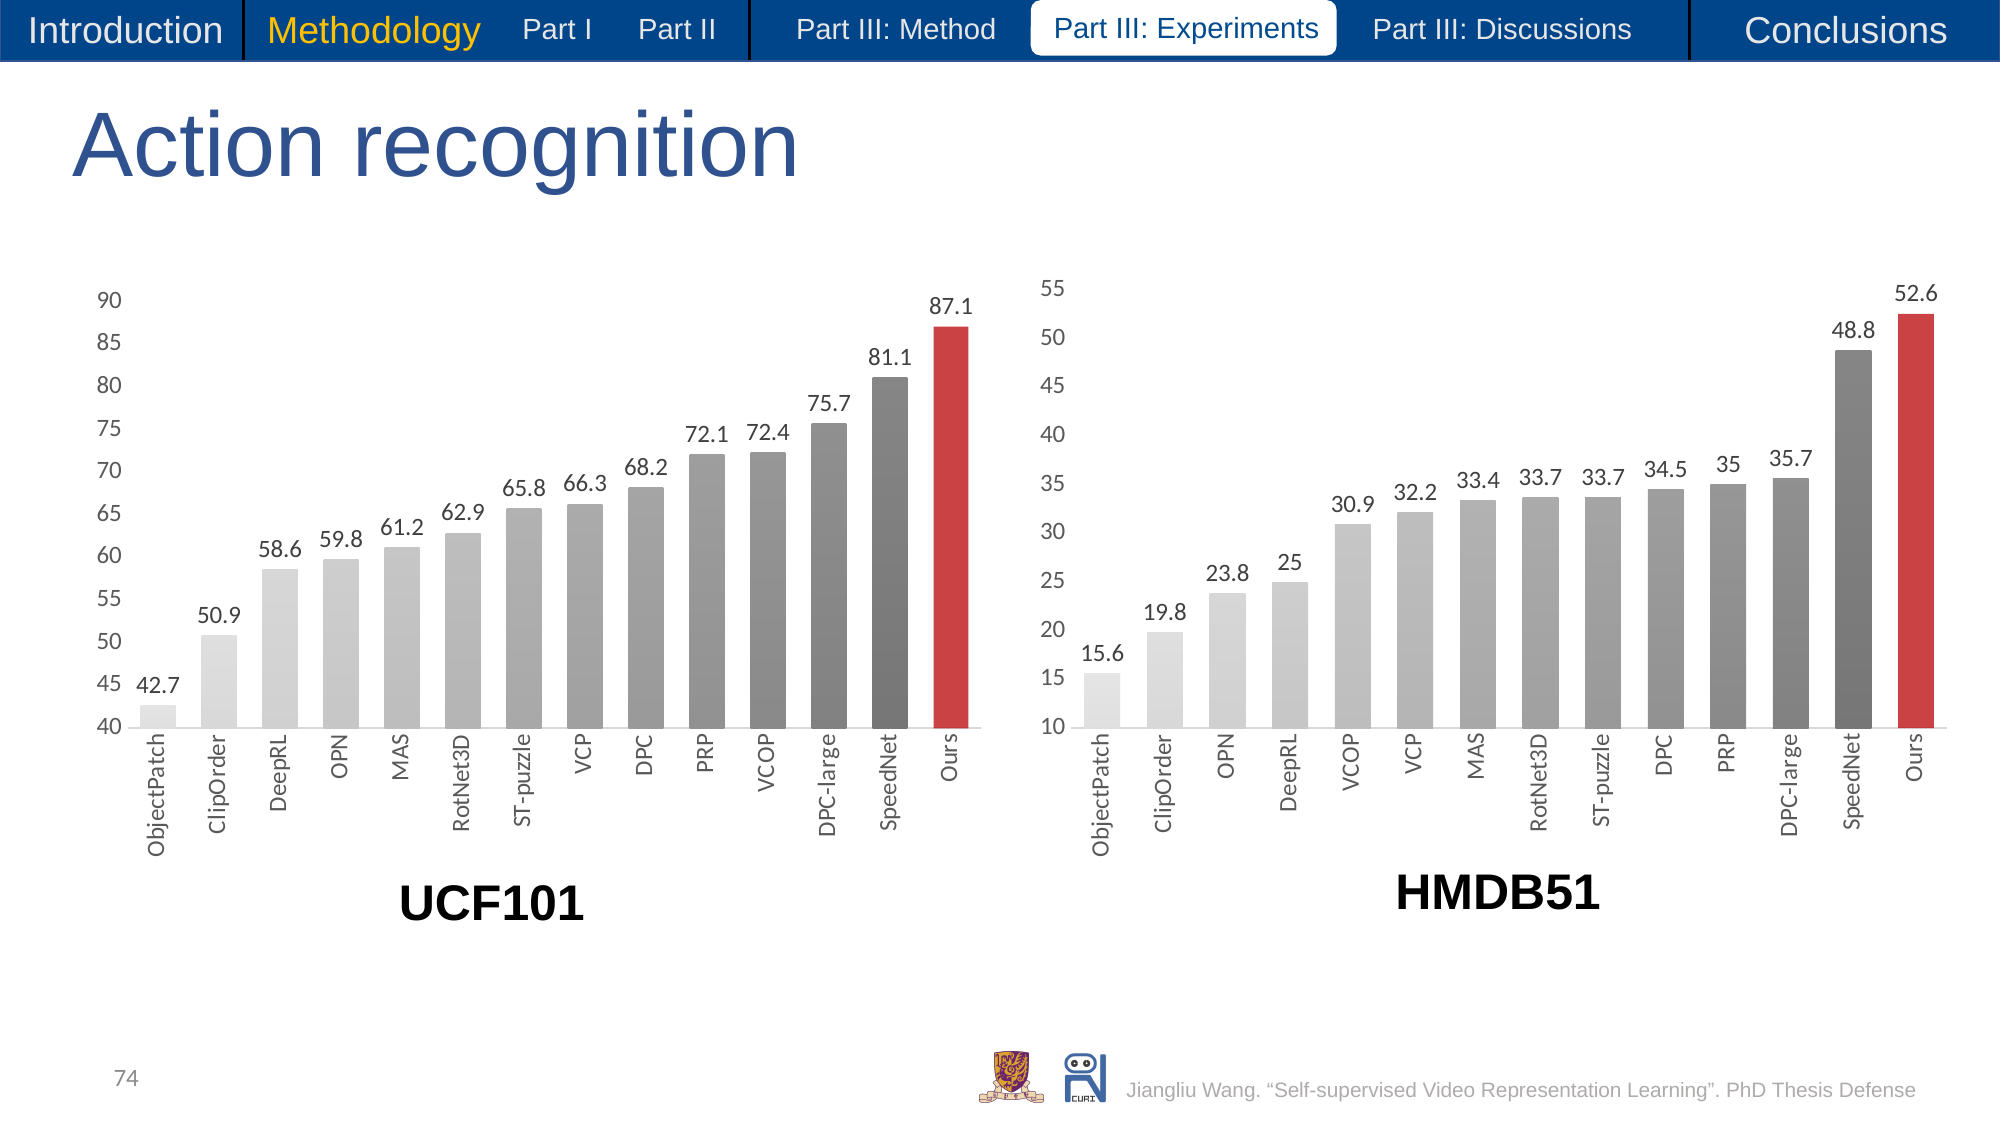

Introduction
Methodology
Conclusions
Part I
Part II

Part III: Experiments
Part III: Method
Part III: Discussions
# Action recognition

### Chart

| Category | HMDB51 |
|---|---|
| ObjectPatch | 15.6 |
| ClipOrder | 19.8 |
| OPN | 23.8 |
| DeepRL | 25.0 |
| VCOP | 30.9 |
| VCP | 32.2 |
| MAS | 33.4 |
| RotNet3D | 33.7 |
| ST-puzzle | 33.7 |
| DPC | 34.5 |
| PRP | 35.0 |
| DPC-large | 35.7 |
| SpeedNet | 48.8 |
| Ours | 52.6 |

### Chart

| Category | UCF101 |
|---|---|
| ObjectPatch | 42.7 |
| ClipOrder | 50.9 |
| DeepRL | 58.6 |
| OPN | 59.8 |
| MAS | 61.2 |
| RotNet3D | 62.9 |
| ST-puzzle | 65.8 |
| VCP | 66.3 |
| DPC | 68.2 |
| PRP | 72.1 |
| VCOP | 72.4 |
| DPC-large | 75.7 |
| SpeedNet | 81.1 |
| Ours | 87.1 |
HMDB51
UCF101
74